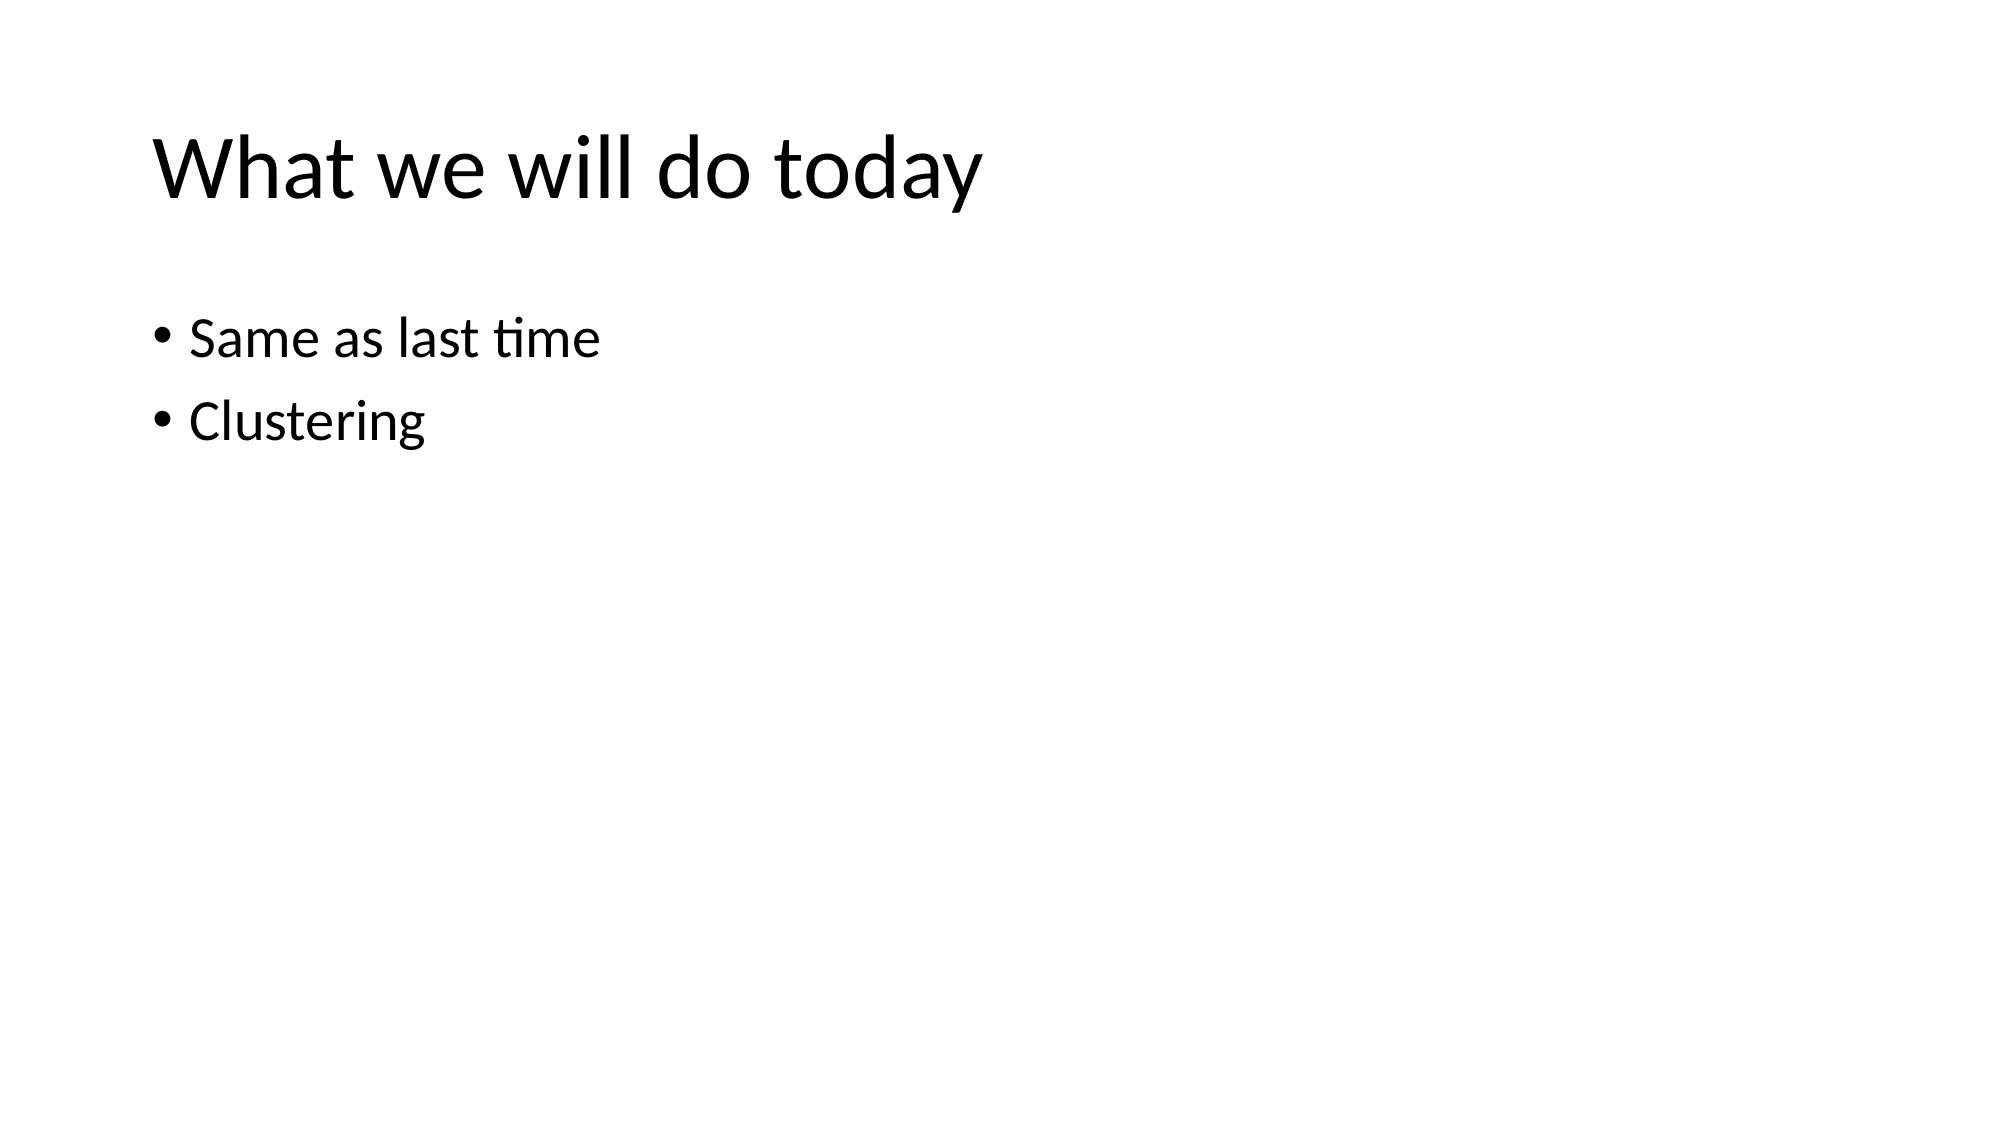

# What we will do today
Same as last time
Clustering